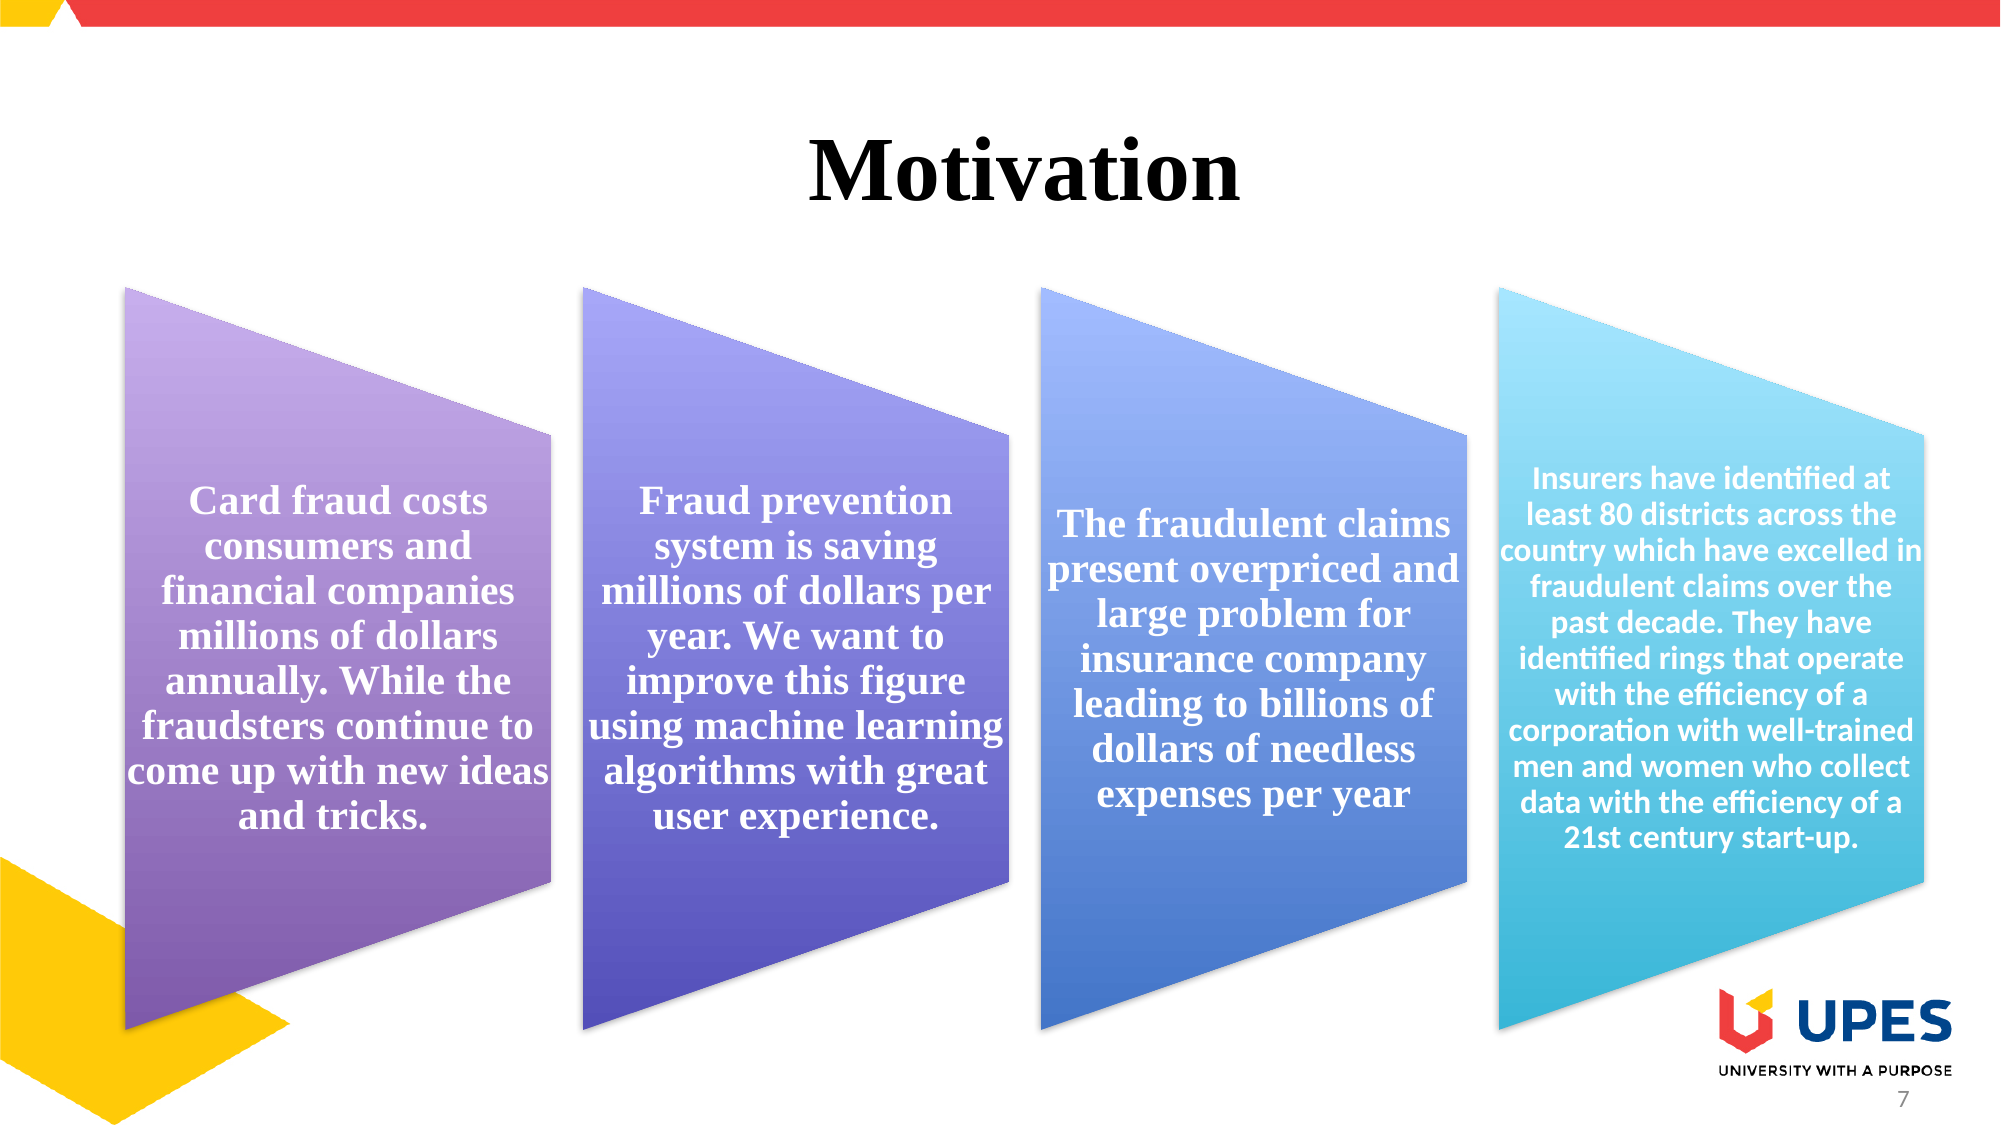

# Motivation
Card fraud costs consumers and financial companies millions of dollars annually. While the fraudsters continue to come up with new ideas and tricks.
Fraud prevention system is saving millions of dollars per year. We want to improve this figure using machine learning algorithms with great user experience.
The fraudulent claims present overpriced and large problem for insurance company leading to billions of dollars of needless expenses per year
Insurers have identified at least 80 districts across the country which have excelled in fraudulent claims over the past decade. They have identified rings that operate with the efficiency of a corporation with well-trained men and women who collect data with the efficiency of a 21st century start-up.